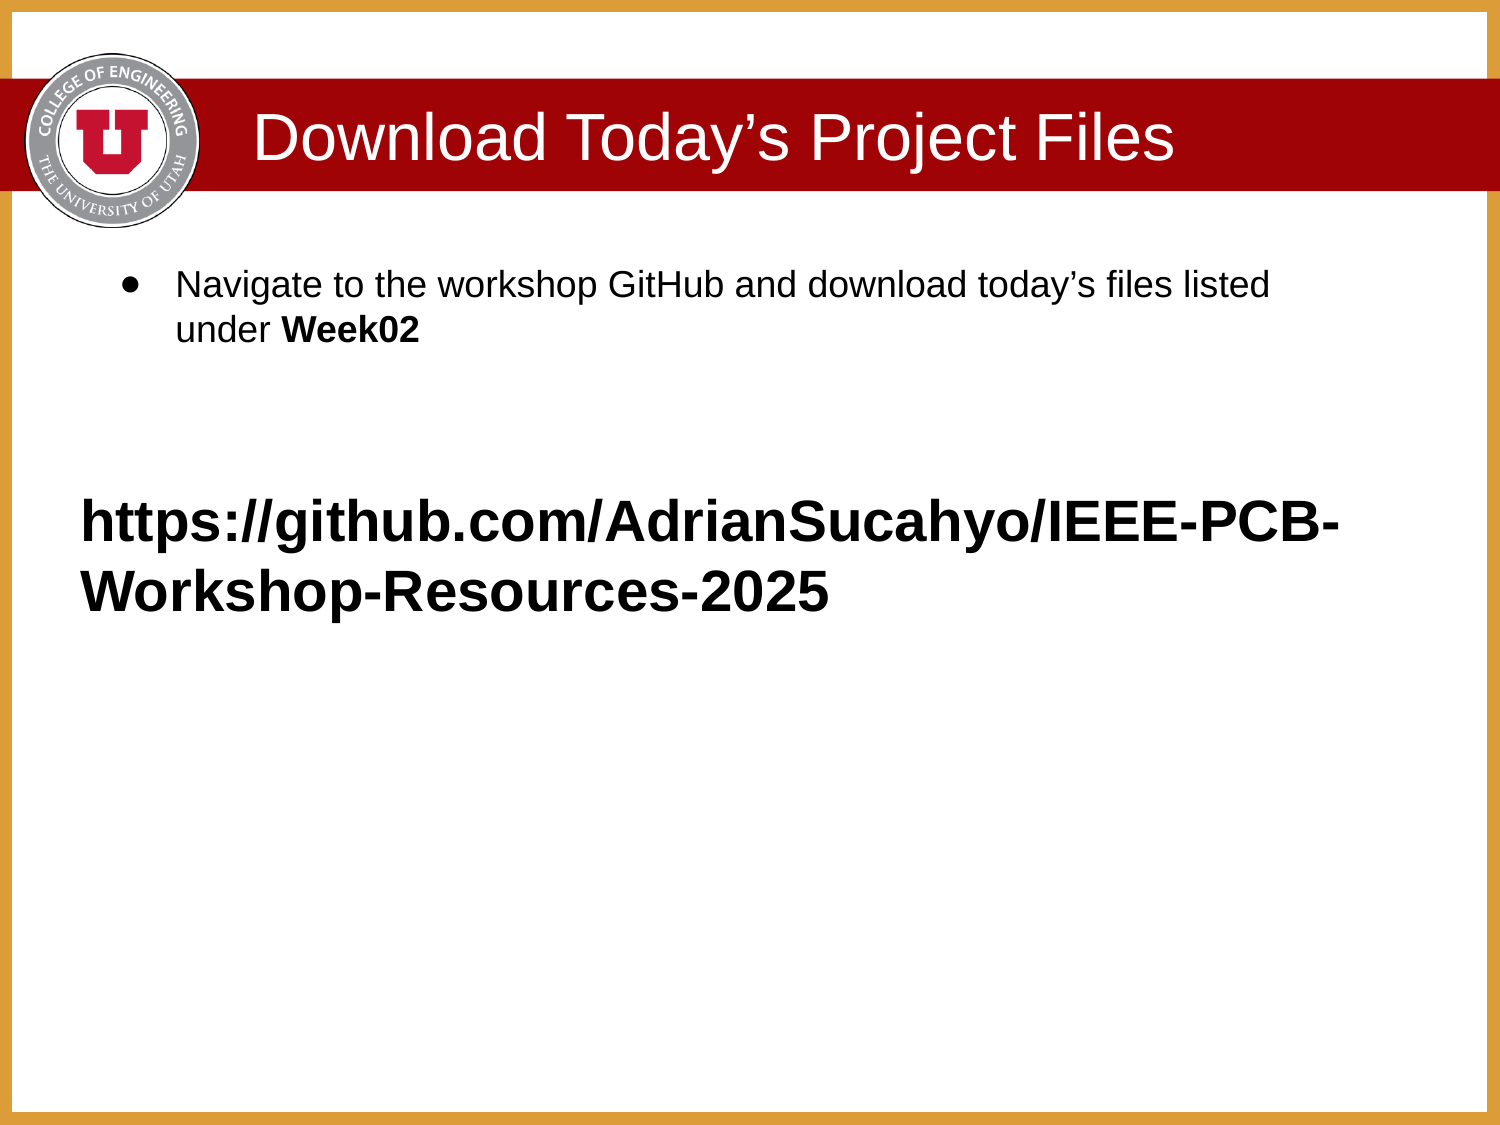

# Download Today’s Project Files
Navigate to the workshop GitHub and download today’s files listed under Week02

https://github.com/AdrianSucahyo/IEEE-PCB-Workshop-Resources-2025